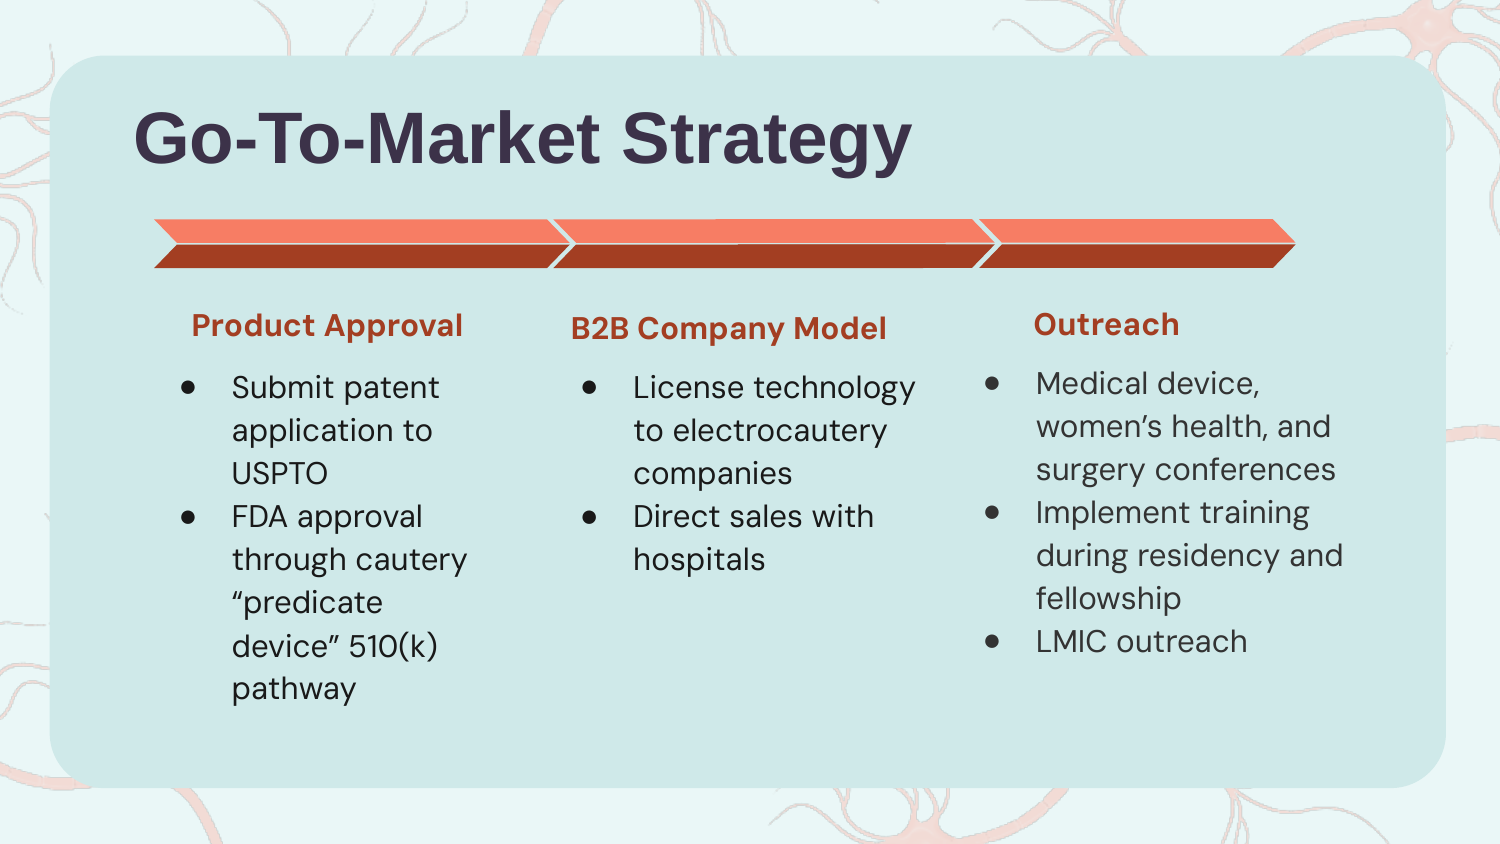

# Go-To-Market Strategy

Product Approval
Submit patent application to USPTO
FDA approval through cautery “predicate device” 510(k) pathway

Outreach
Medical device, women’s health, and surgery conferences
Implement training during residency and fellowship
LMIC outreach
B2B Company Model
License technology to electrocautery companies
Direct sales with hospitals